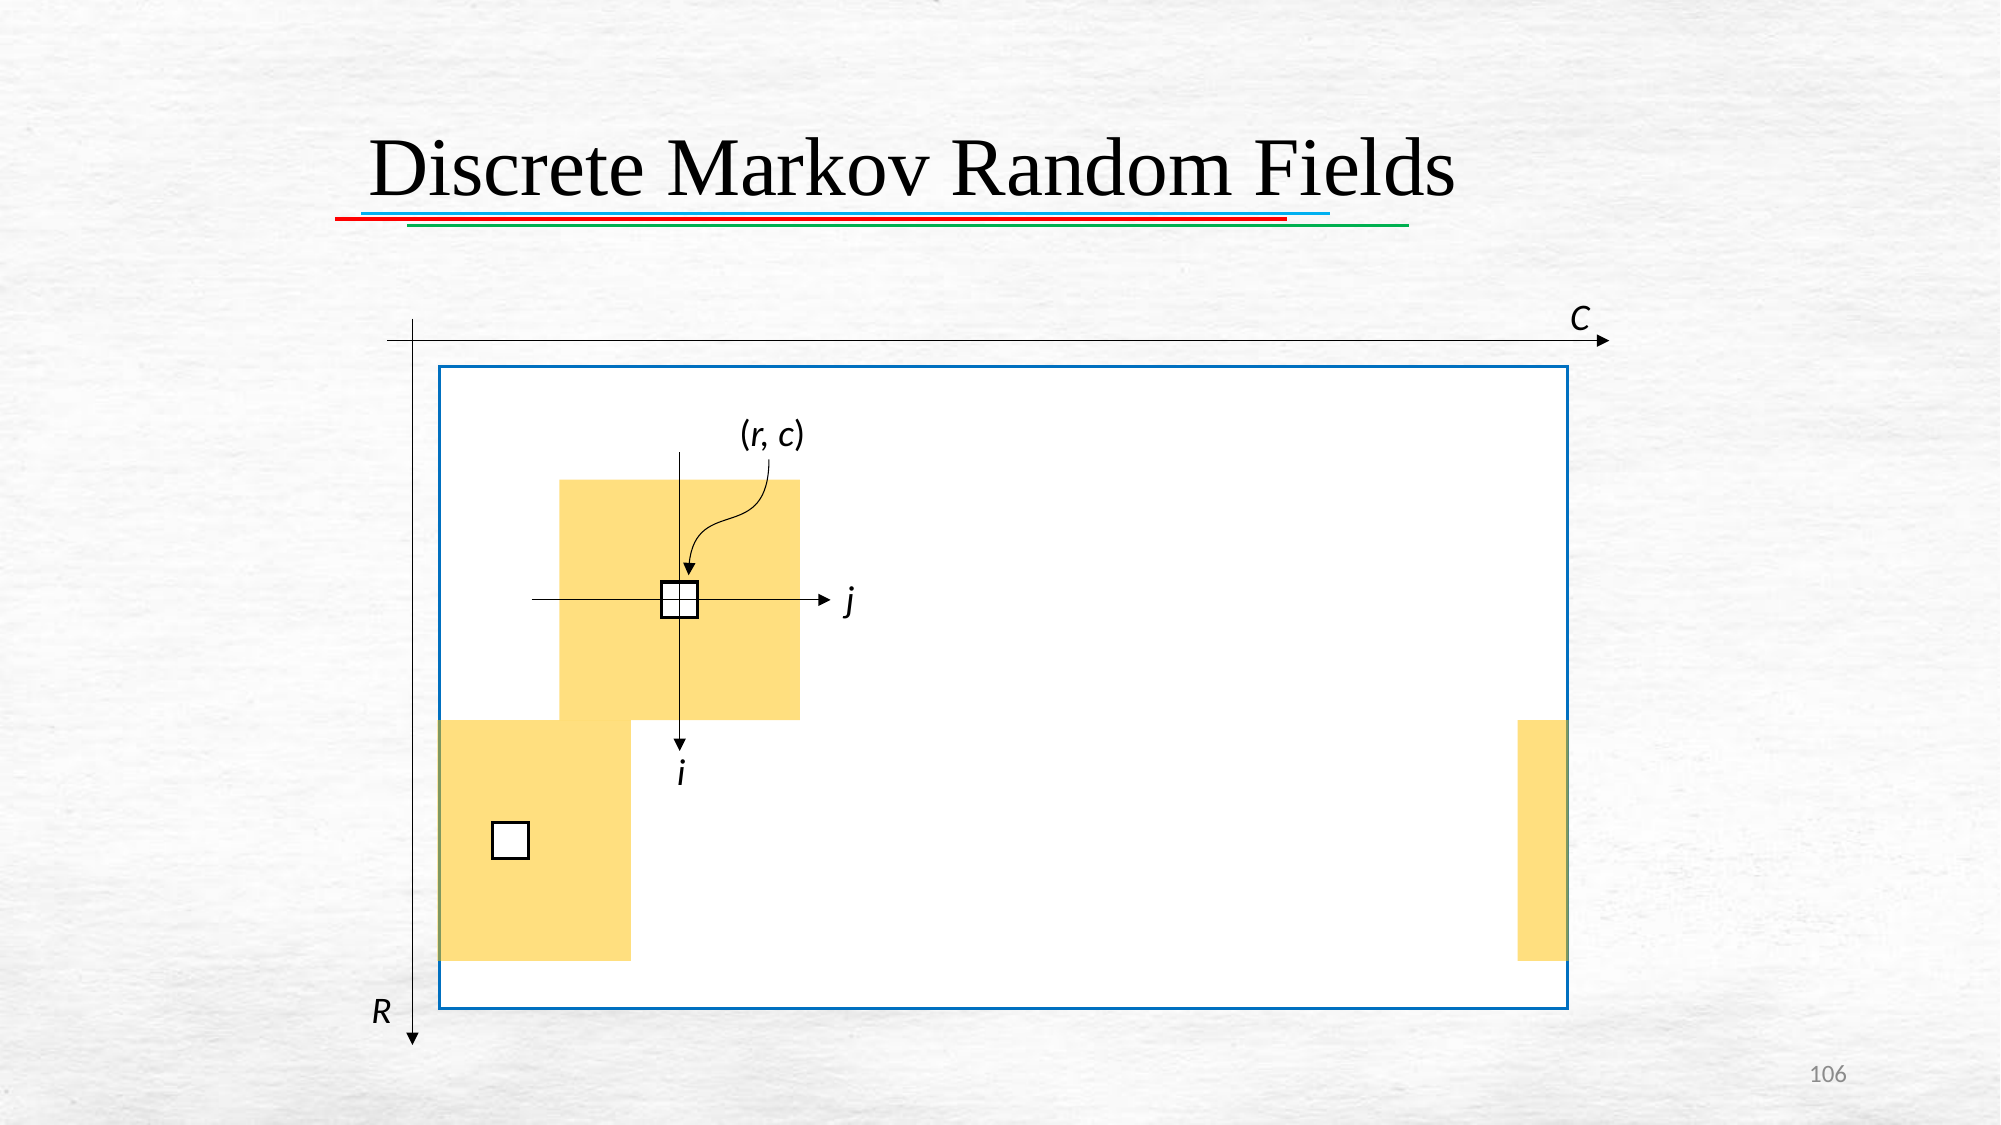

# Discrete Markov Random Fields
C
R

(r, c)
j
i

106